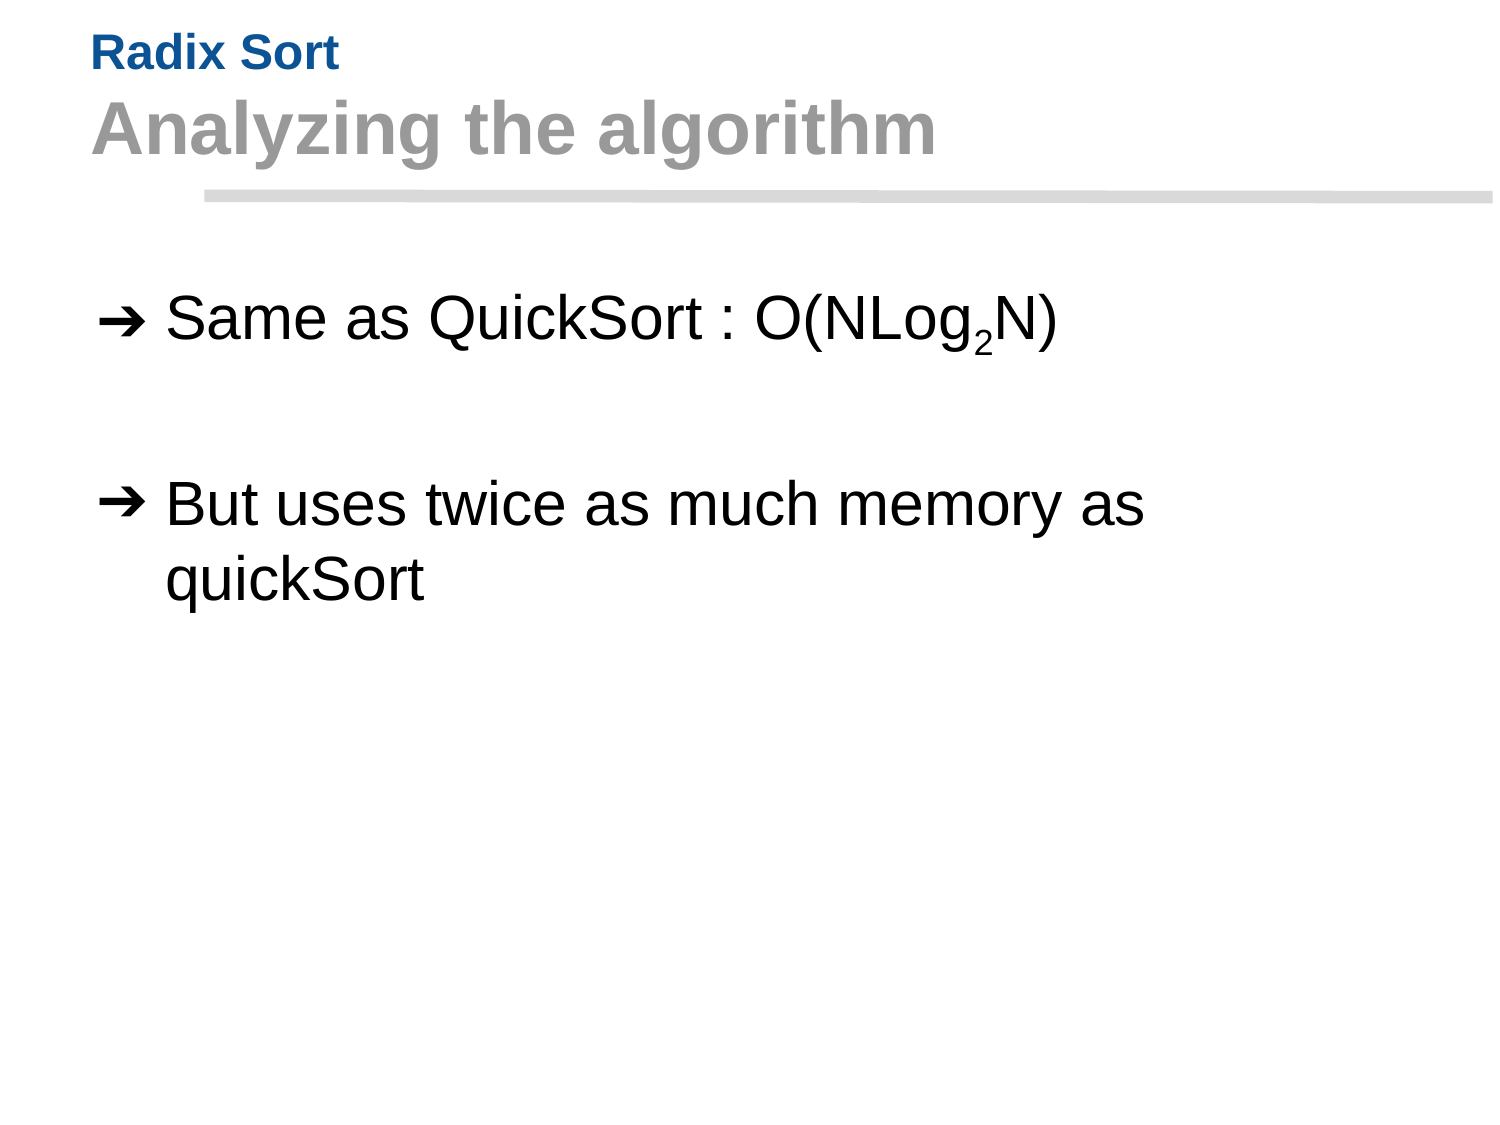

# Radix Sort
Analyzing the algorithm
Same as QuickSort : O(NLog2N)

But uses twice as much memory as quickSort